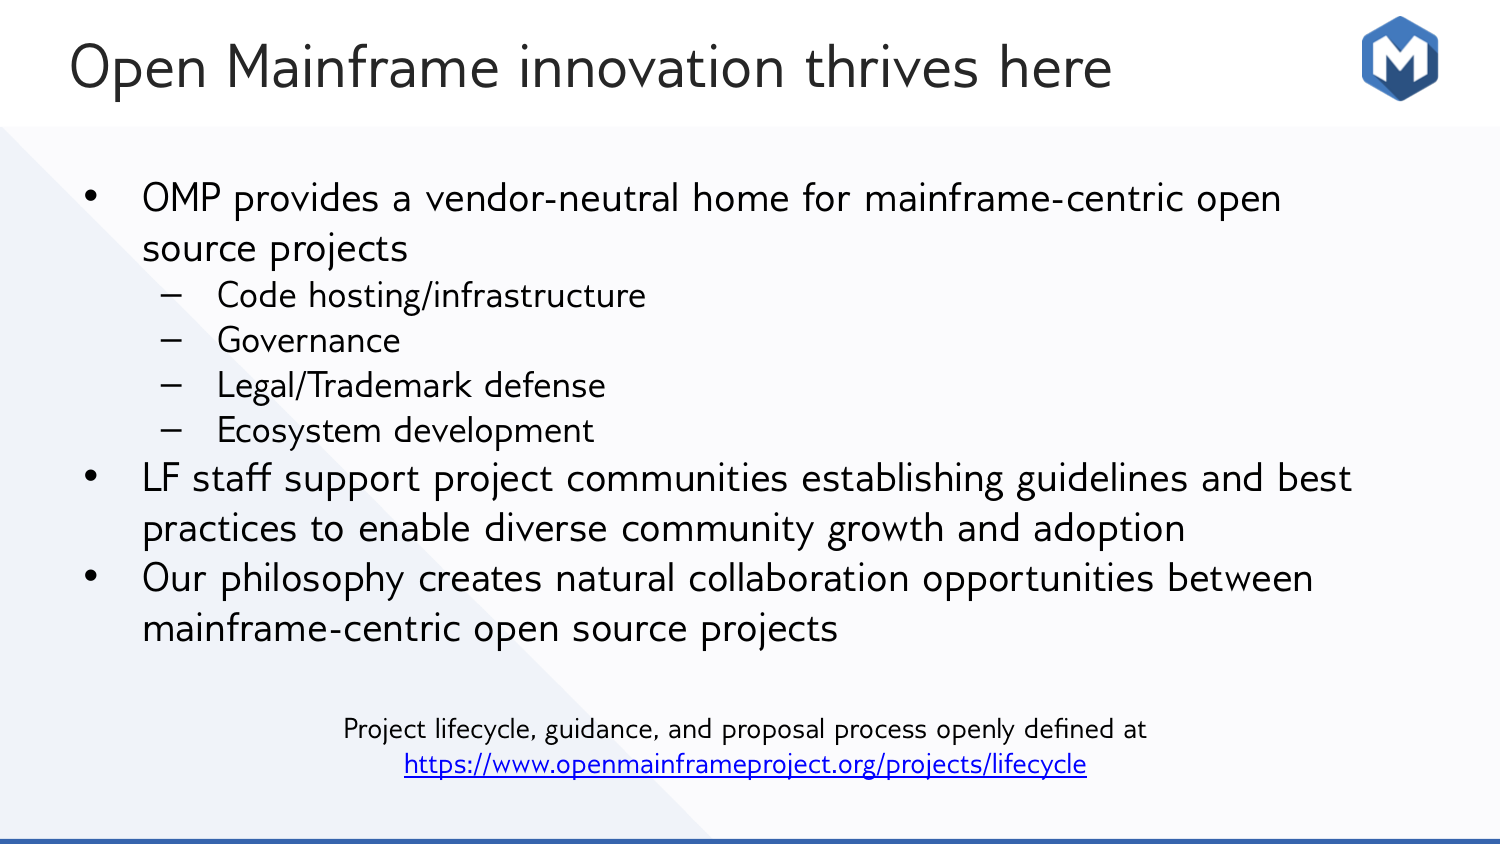

# Open Mainframe innovation thrives here
OMP provides a vendor-neutral home for mainframe-centric open source projects
Code hosting/infrastructure
Governance
Legal/Trademark defense
Ecosystem development
LF staff support project communities establishing guidelines and best practices to enable diverse community growth and adoption
Our philosophy creates natural collaboration opportunities between mainframe-centric open source projects
Project lifecycle, guidance, and proposal process openly defined at https://www.openmainframeproject.org/projects/lifecycle